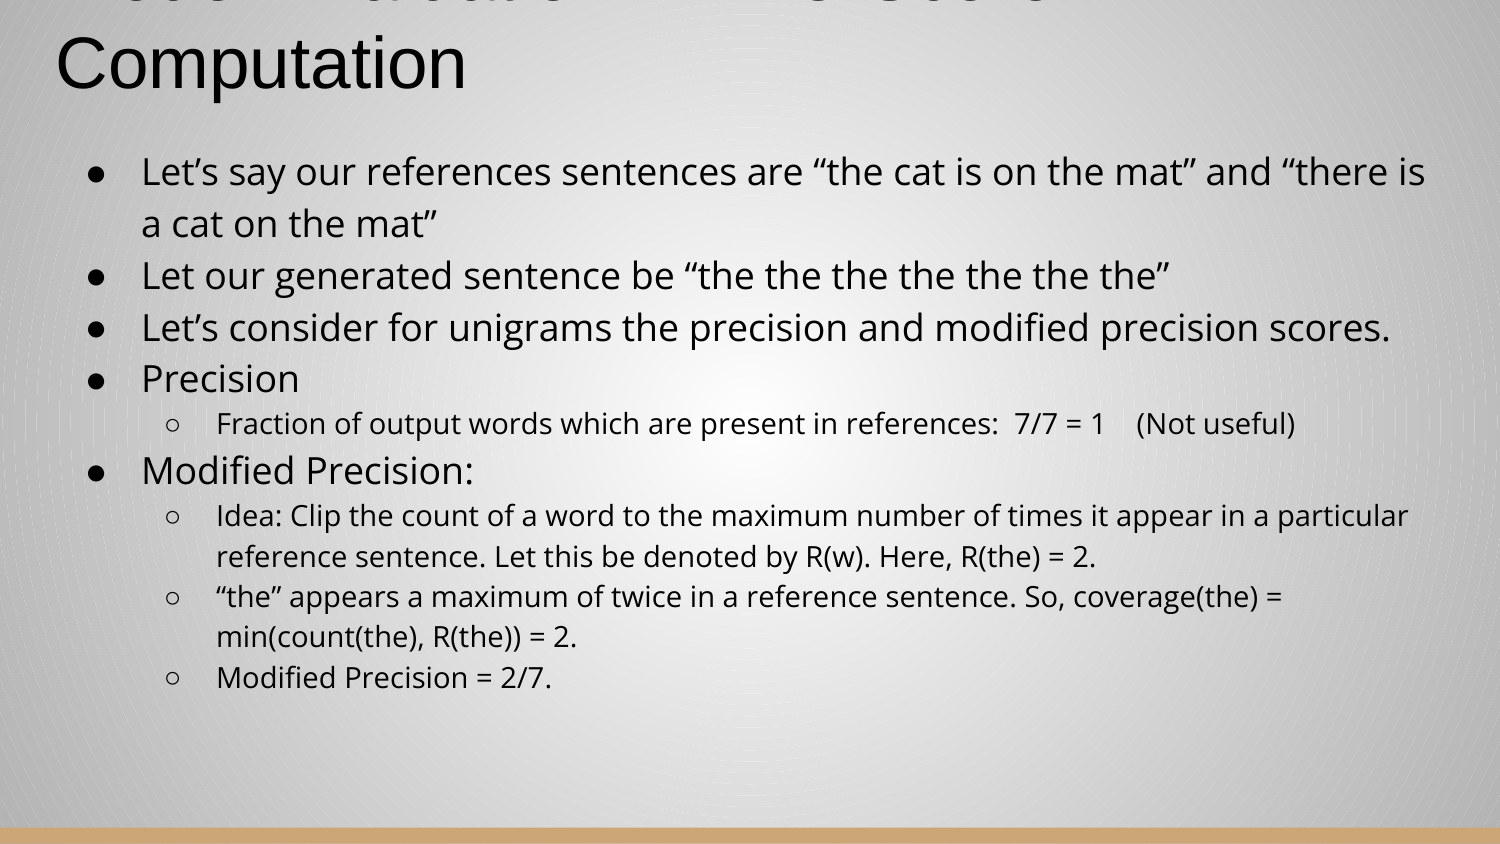

# Model Evaluation: BLEU Score Computation
Let’s say our references sentences are “the cat is on the mat” and “there is a cat on the mat”
Let our generated sentence be “the the the the the the the”
Let’s consider for unigrams the precision and modified precision scores.
Precision
Fraction of output words which are present in references:  7/7 = 1    (Not useful)
Modified Precision:
Idea: Clip the count of a word to the maximum number of times it appear in a particular reference sentence. Let this be denoted by R(w). Here, R(the) = 2.
“the” appears a maximum of twice in a reference sentence. So, coverage(the) = min(count(the), R(the)) = 2.
Modified Precision = 2/7.